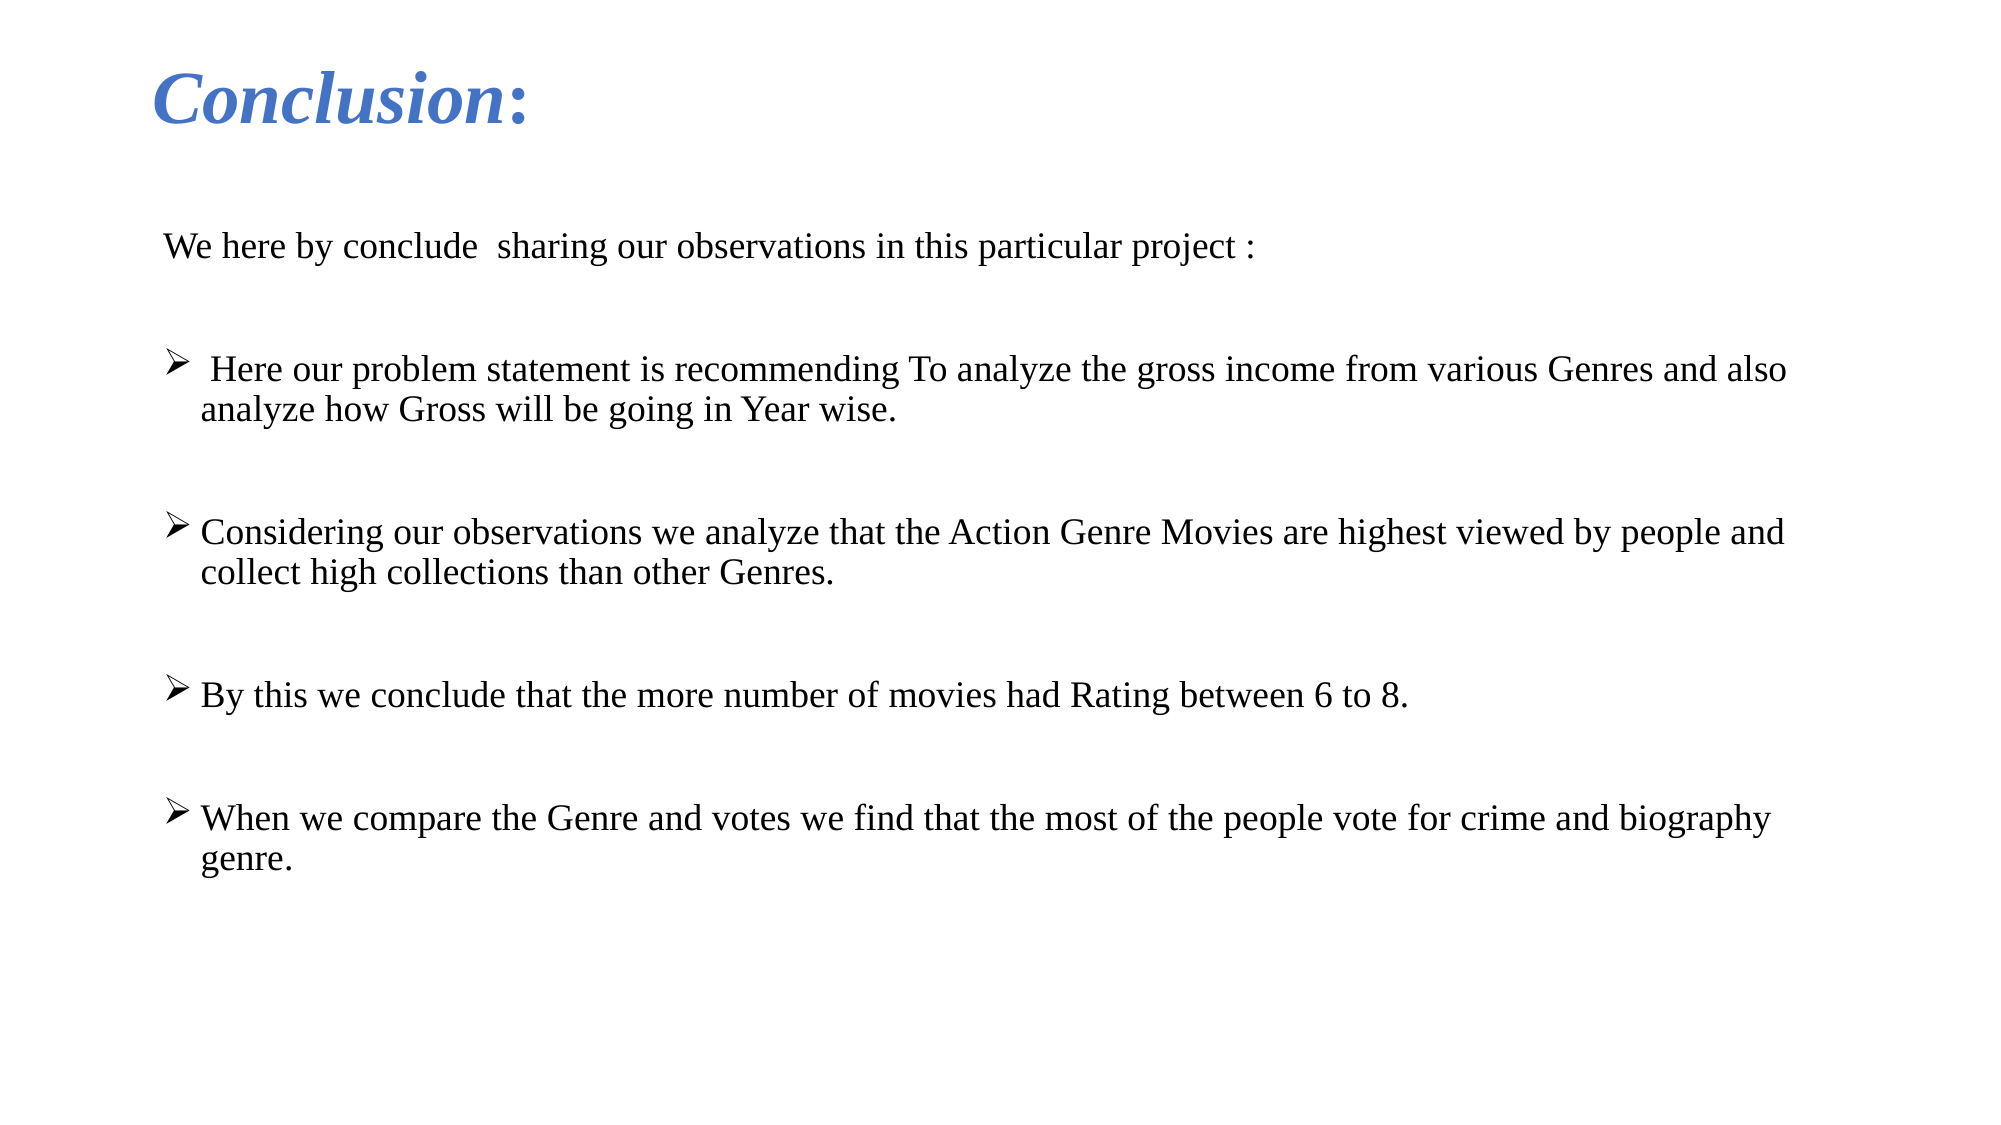

# Conclusion:
We here by conclude  sharing our observations in this particular project :

 Here our problem statement is recommending To analyze the gross income from various Genres and also analyze how Gross will be going in Year wise.

Considering our observations we analyze that the Action Genre Movies are highest viewed by people and collect high collections than other Genres.

By this we conclude that the more number of movies had Rating between 6 to 8.

When we compare the Genre and votes we find that the most of the people vote for crime and biography  genre.